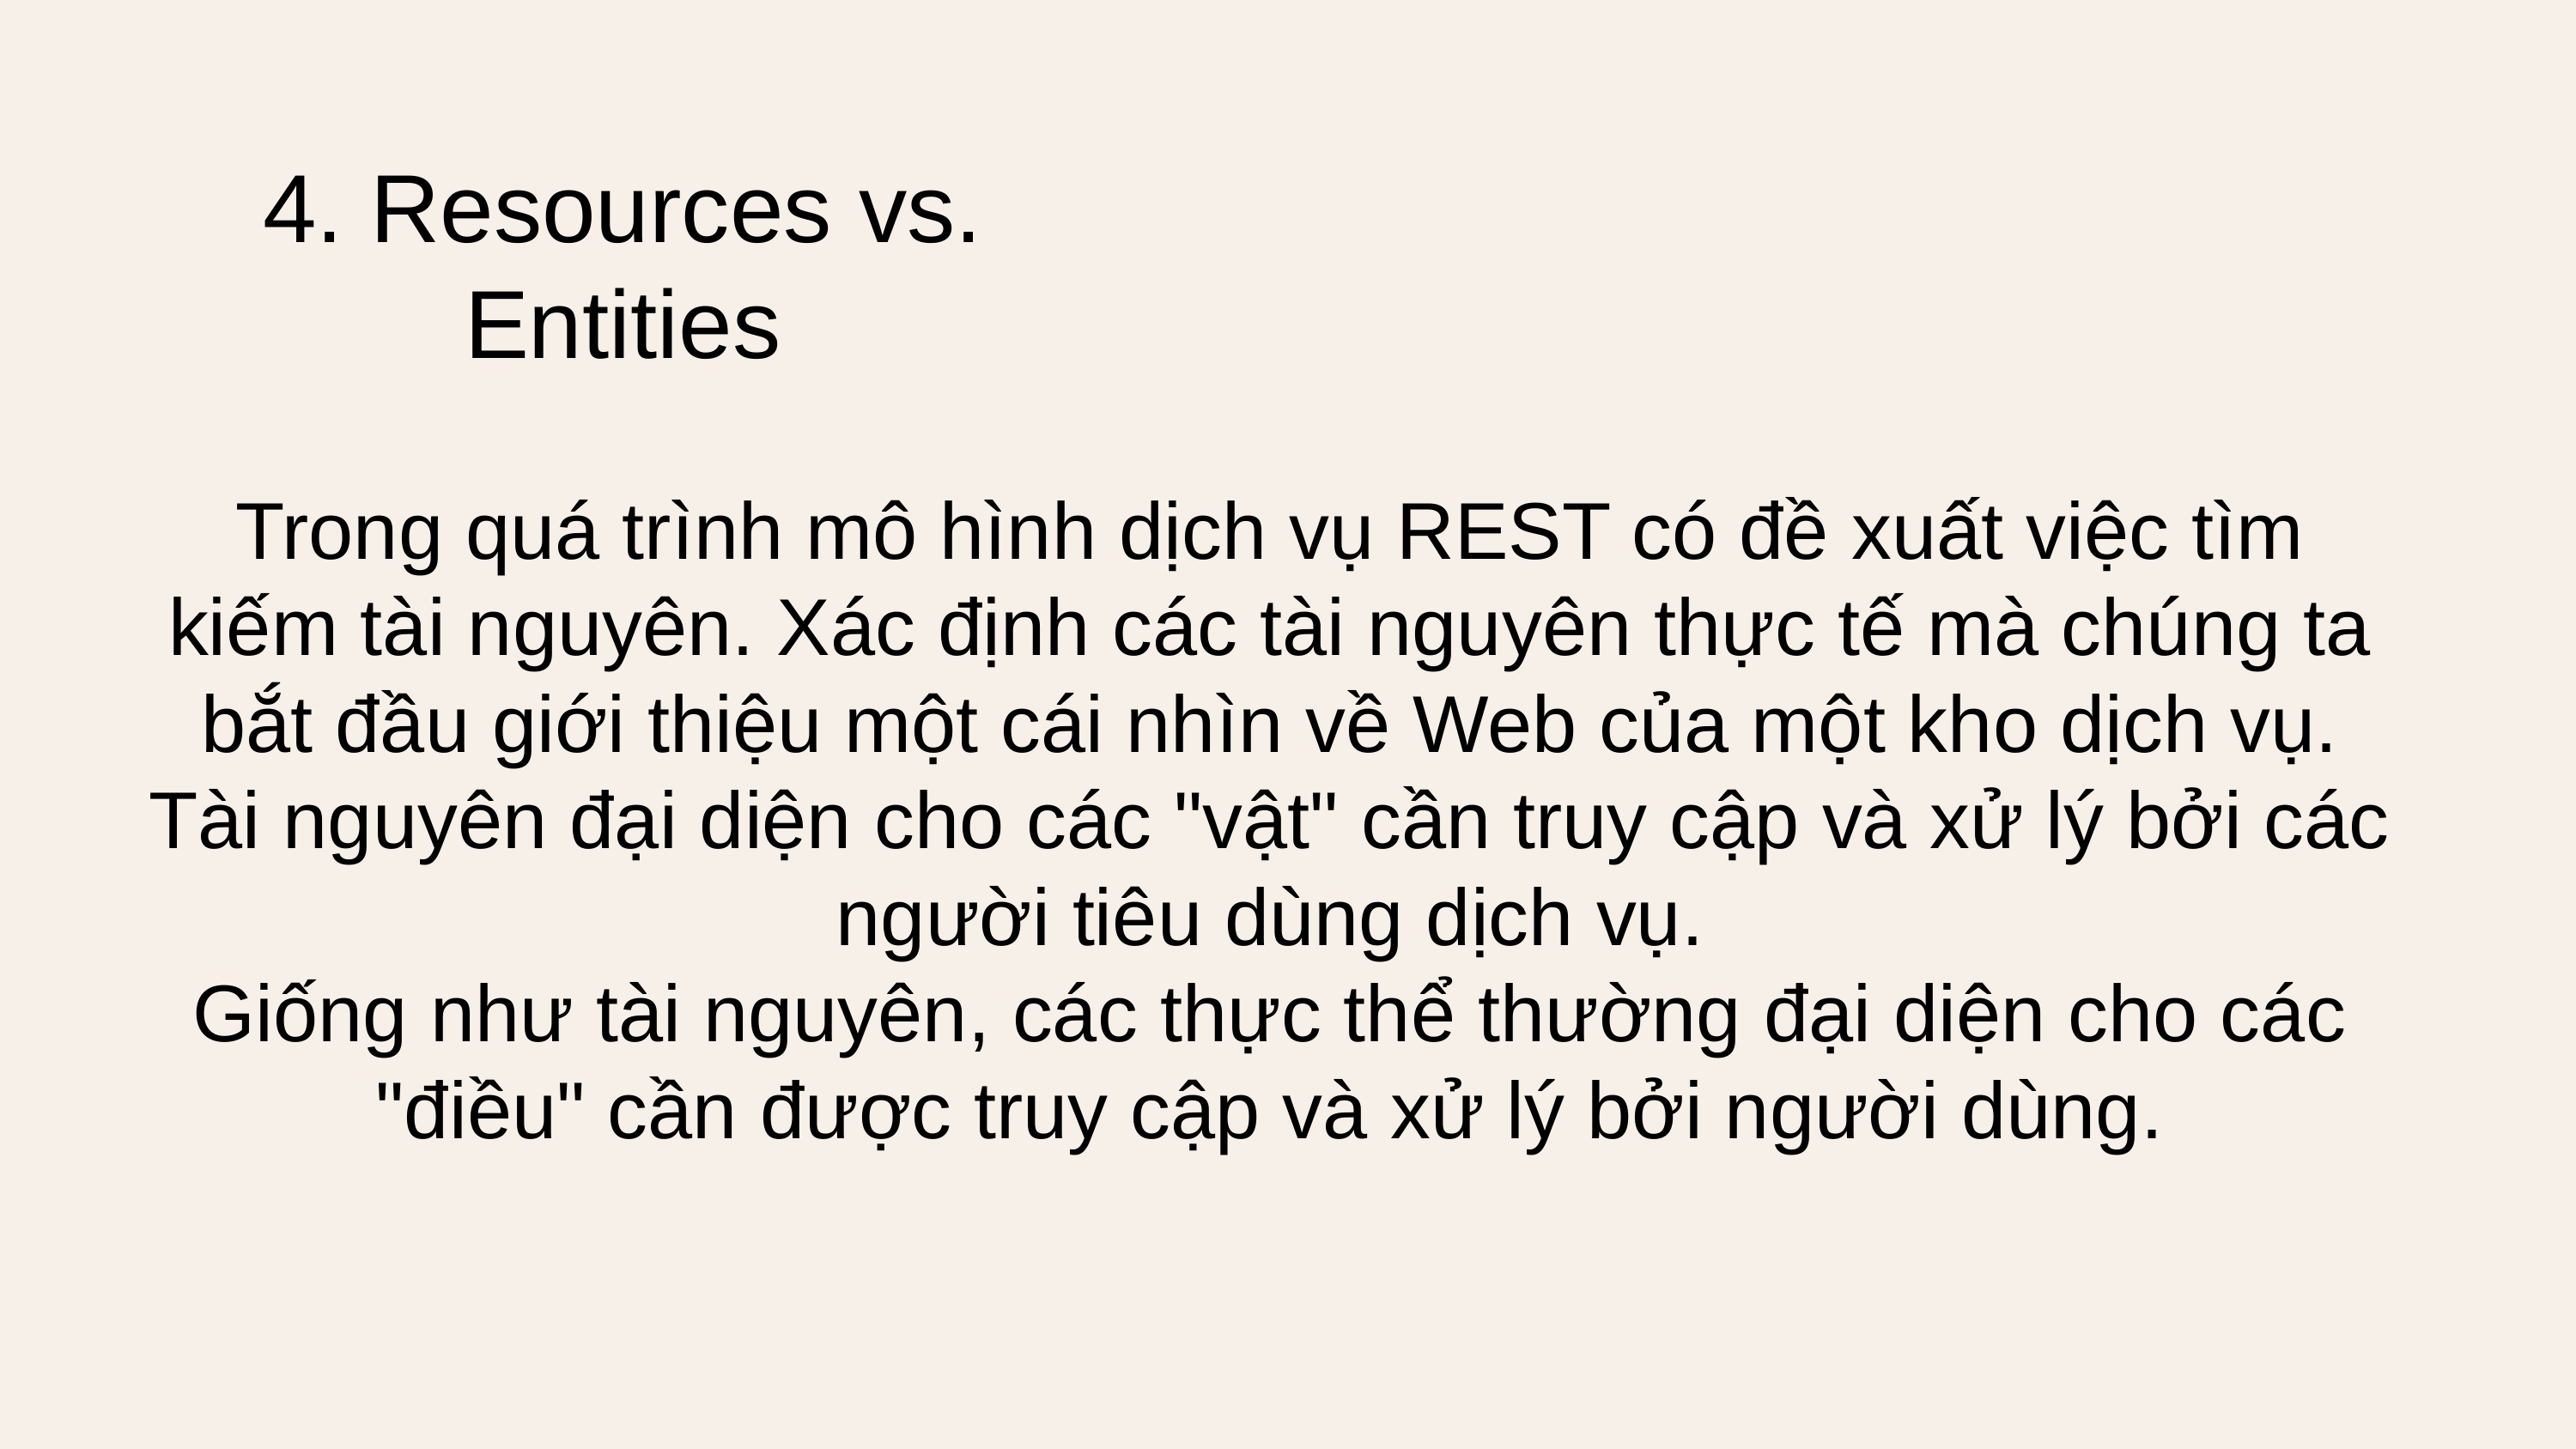

4. Resources vs. Entities
Trong quá trình mô hình dịch vụ REST có đề xuất việc tìm kiếm tài nguyên. Xác định các tài nguyên thực tế mà chúng ta bắt đầu giới thiệu một cái nhìn về Web của một kho dịch vụ. Tài nguyên đại diện cho các "vật" cần truy cập và xử lý bởi các người tiêu dùng dịch vụ.
Giống như tài nguyên, các thực thể thường đại diện cho các "điều" cần được truy cập và xử lý bởi người dùng.